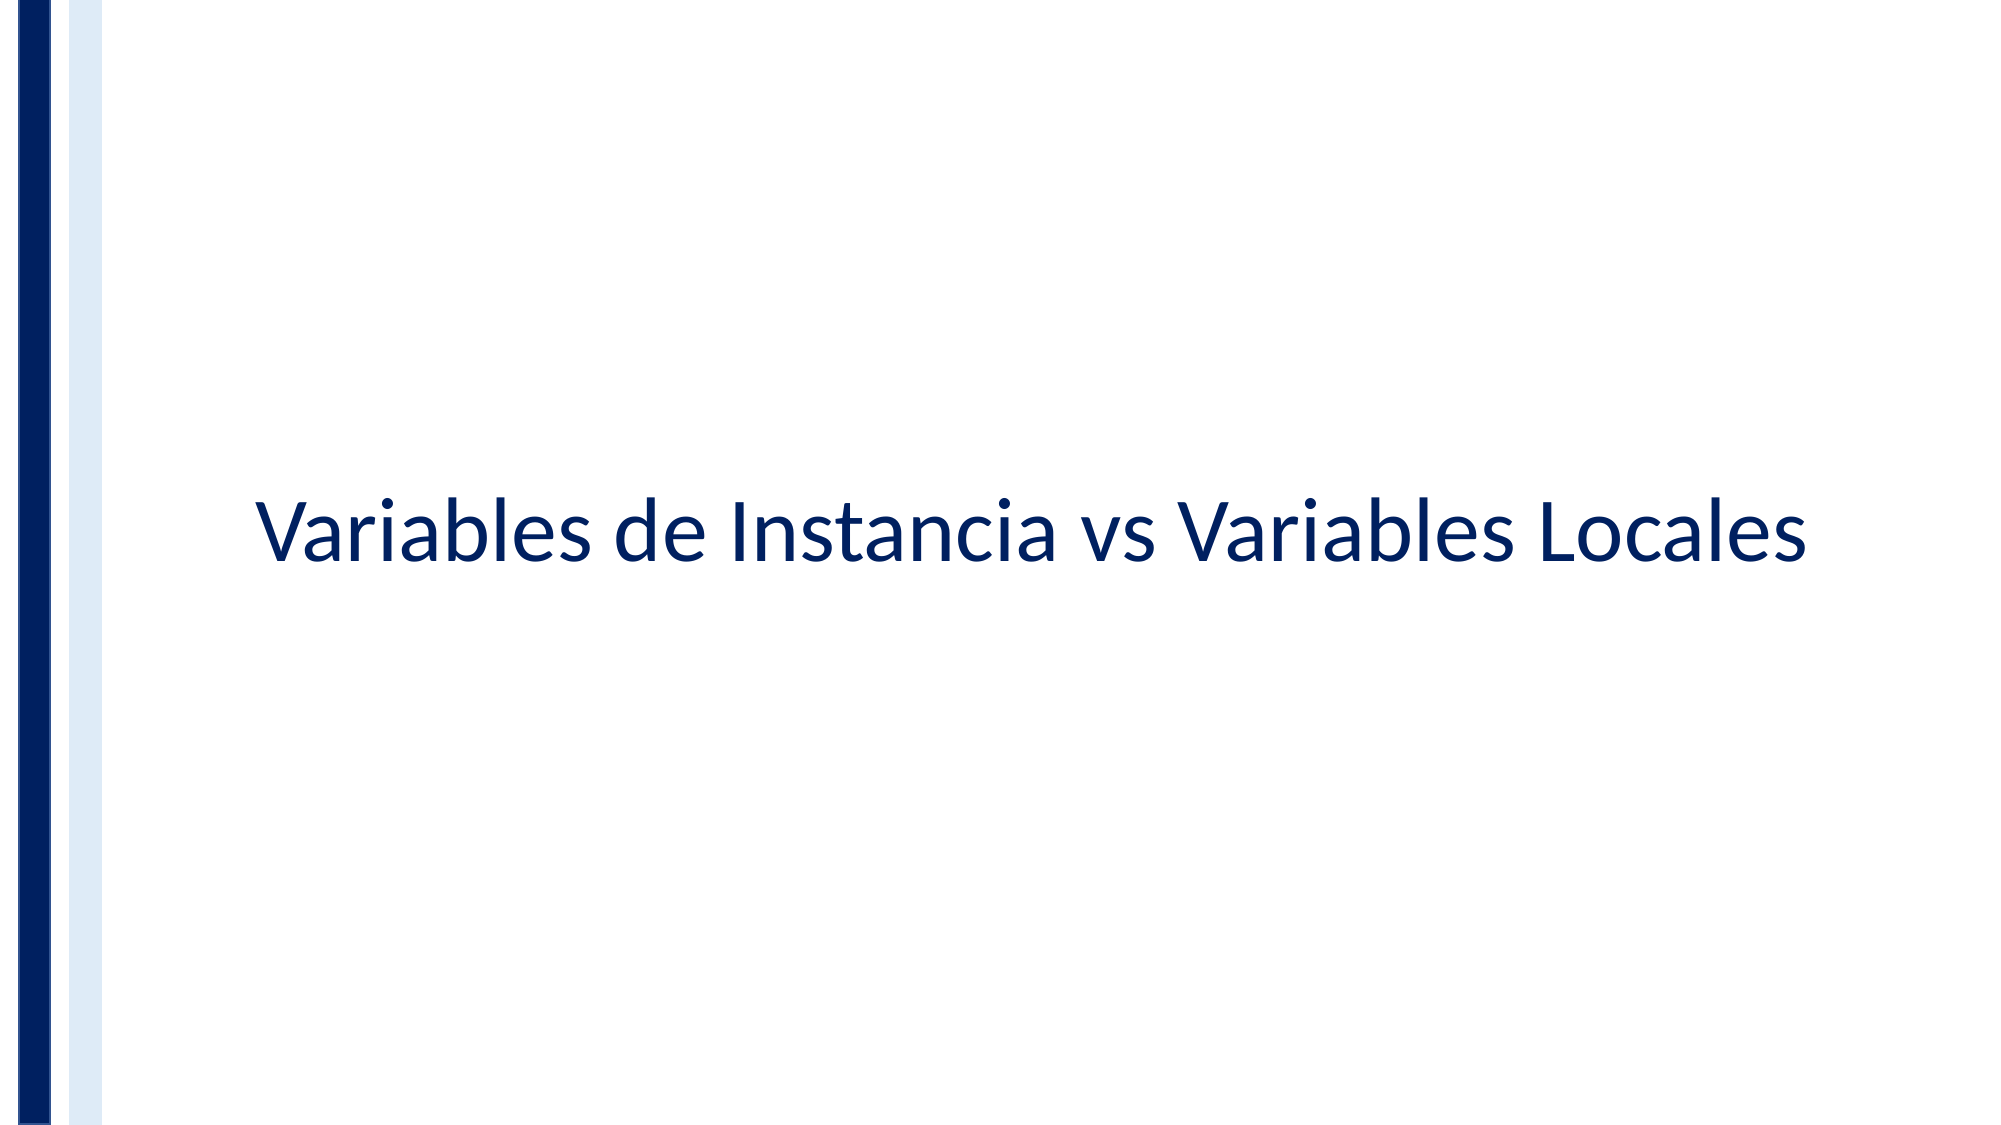

# Variables de Instancia vs Variables Locales